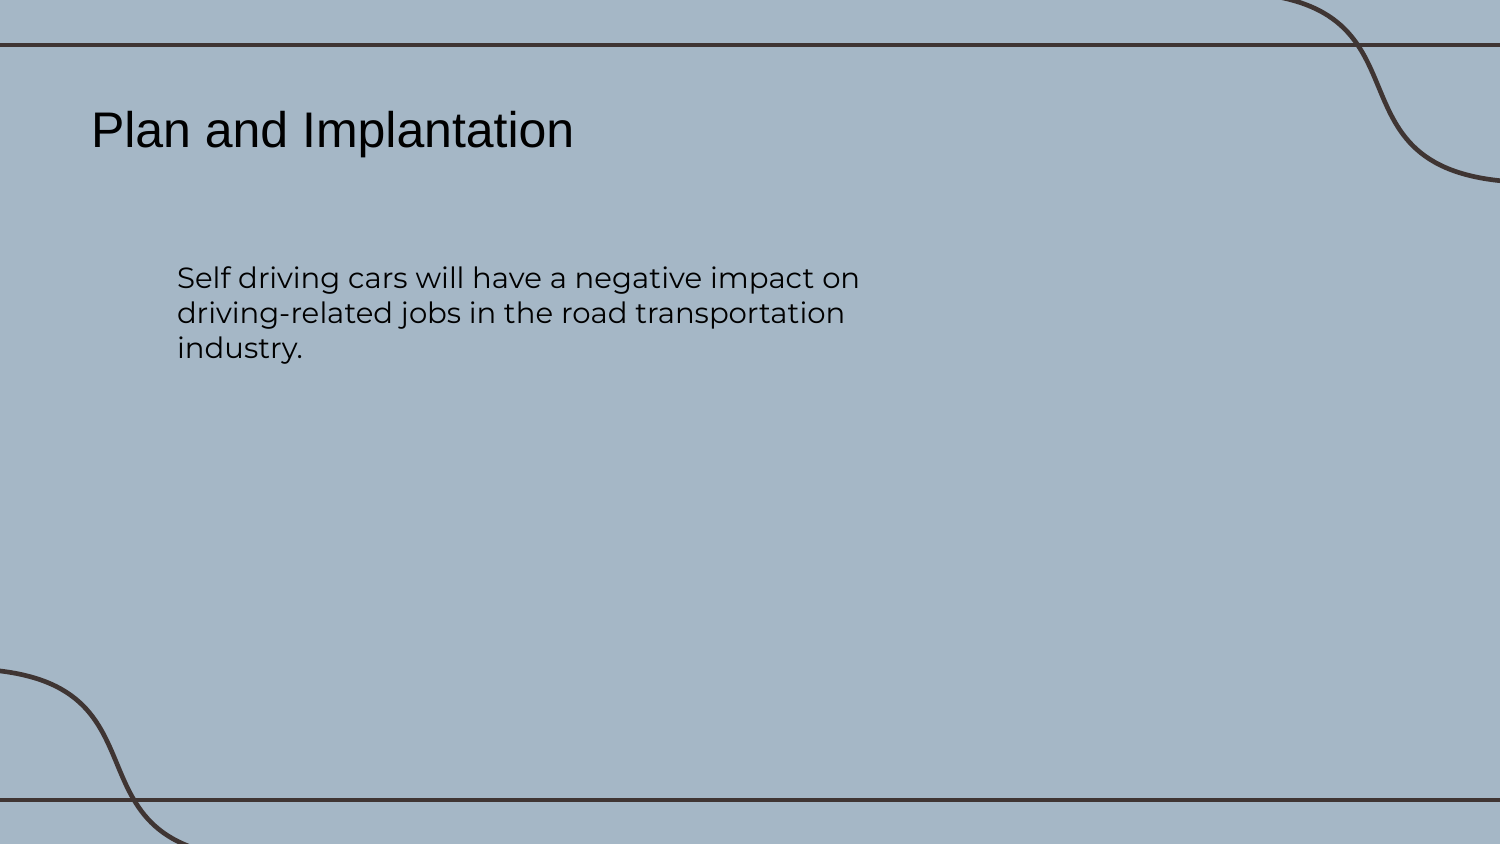

# Plan and Implantation
Self driving cars will have a negative impact on driving-related jobs in the road transportation industry.